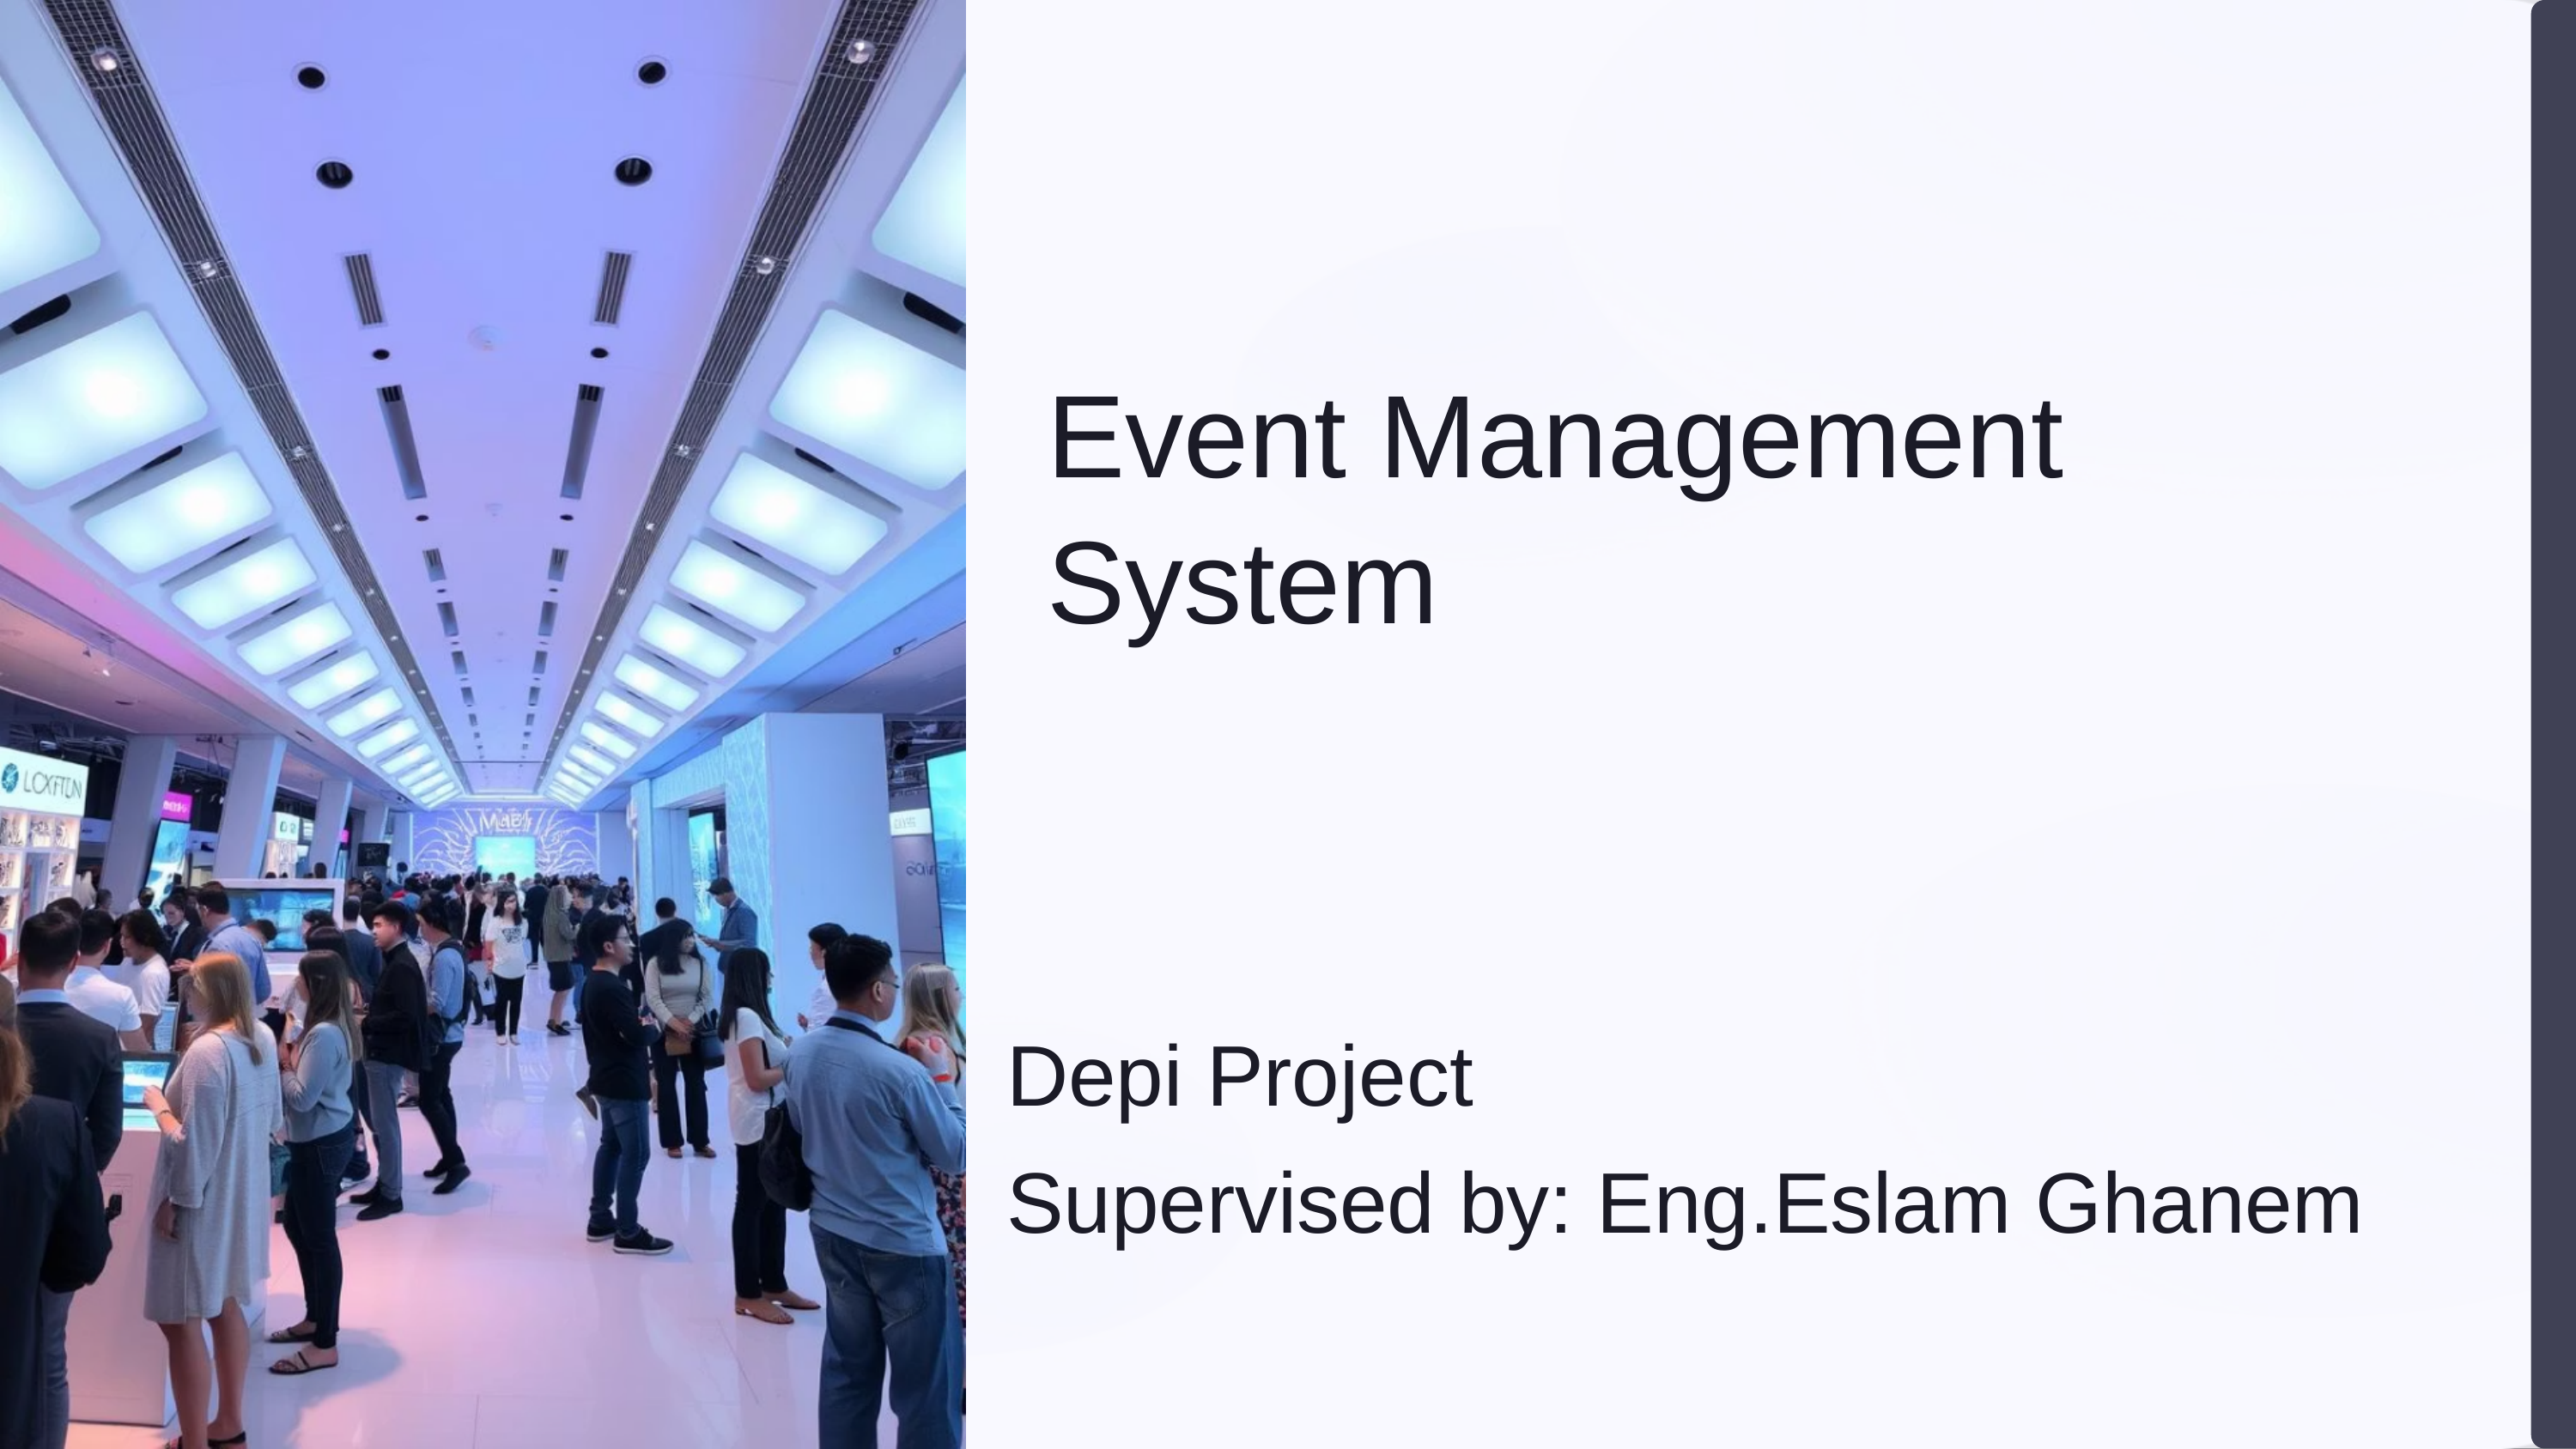

Event Management System
Depi Project
Supervised by: Eng.Eslam Ghanem